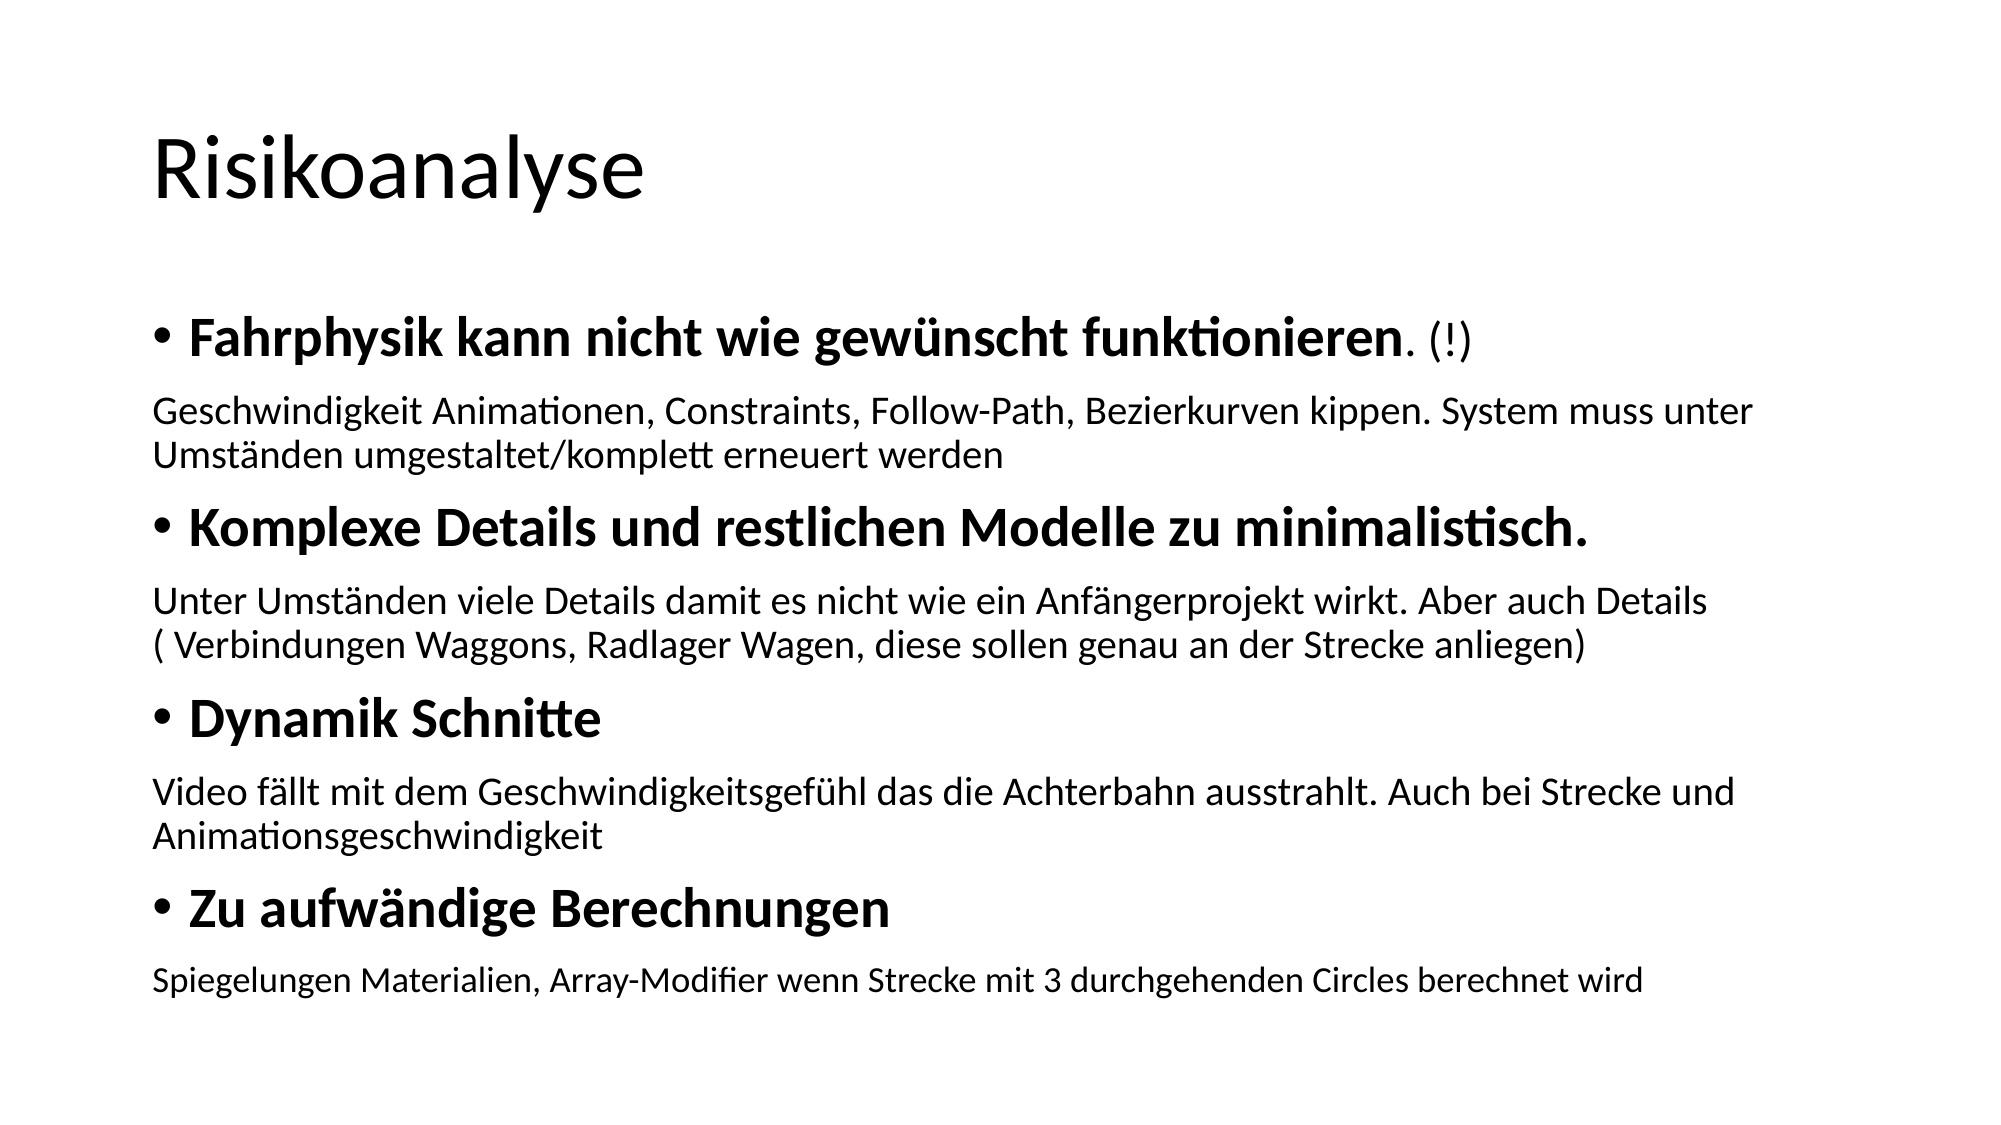

# Risikoanalyse
Fahrphysik kann nicht wie gewünscht funktionieren. (!)
Geschwindigkeit Animationen, Constraints, Follow-Path, Bezierkurven kippen. System muss unter Umständen umgestaltet/komplett erneuert werden
Komplexe Details und restlichen Modelle zu minimalistisch.
Unter Umständen viele Details damit es nicht wie ein Anfängerprojekt wirkt. Aber auch Details ( Verbindungen Waggons, Radlager Wagen, diese sollen genau an der Strecke anliegen)
Dynamik Schnitte
Video fällt mit dem Geschwindigkeitsgefühl das die Achterbahn ausstrahlt. Auch bei Strecke und Animationsgeschwindigkeit
Zu aufwändige Berechnungen
Spiegelungen Materialien, Array-Modifier wenn Strecke mit 3 durchgehenden Circles berechnet wird